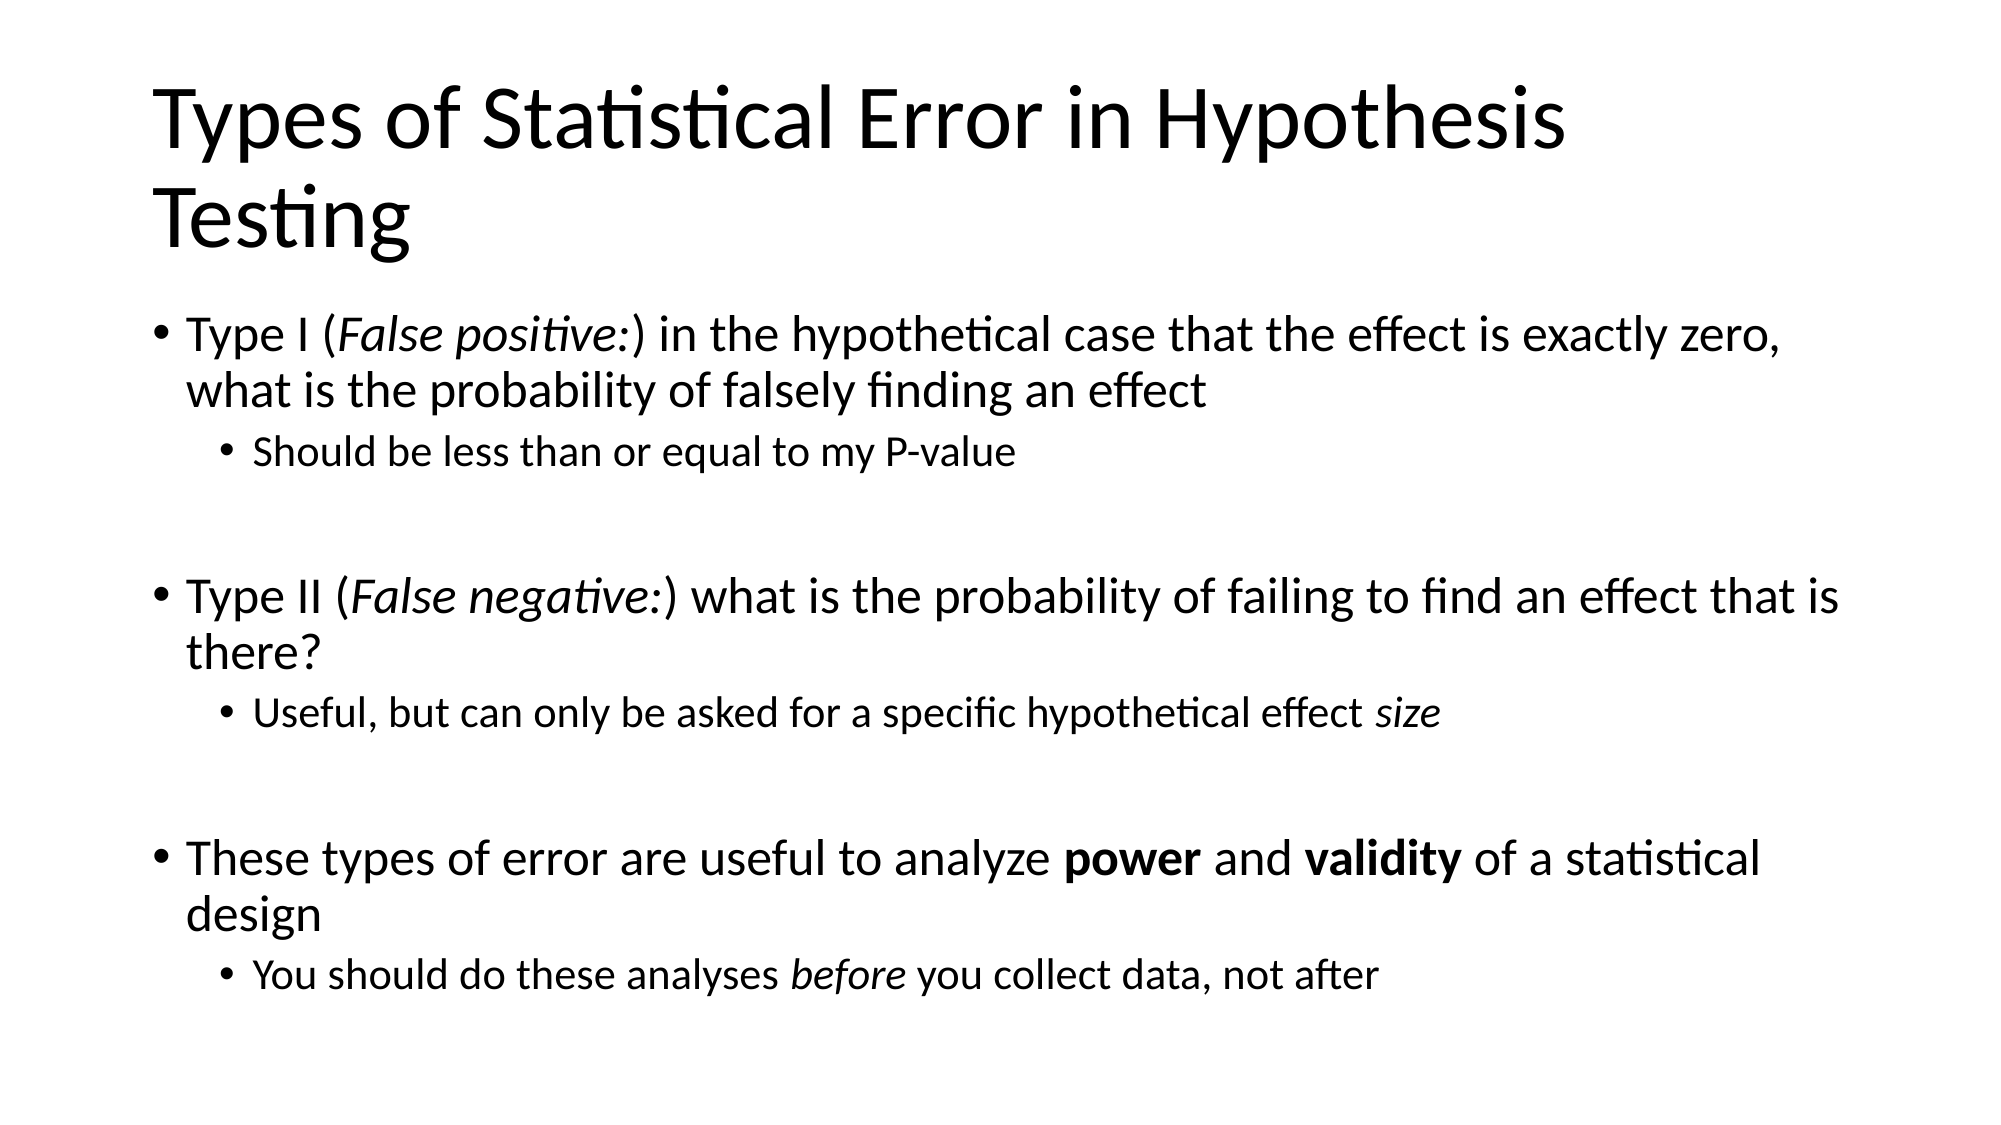

# Types of Statistical Error in Hypothesis Testing
Type I (False positive:) in the hypothetical case that the effect is exactly zero, what is the probability of falsely finding an effect
Should be less than or equal to my P-value

Type II (False negative:) what is the probability of failing to find an effect that is there?
Useful, but can only be asked for a specific hypothetical effect size

These types of error are useful to analyze power and validity of a statistical design
You should do these analyses before you collect data, not after